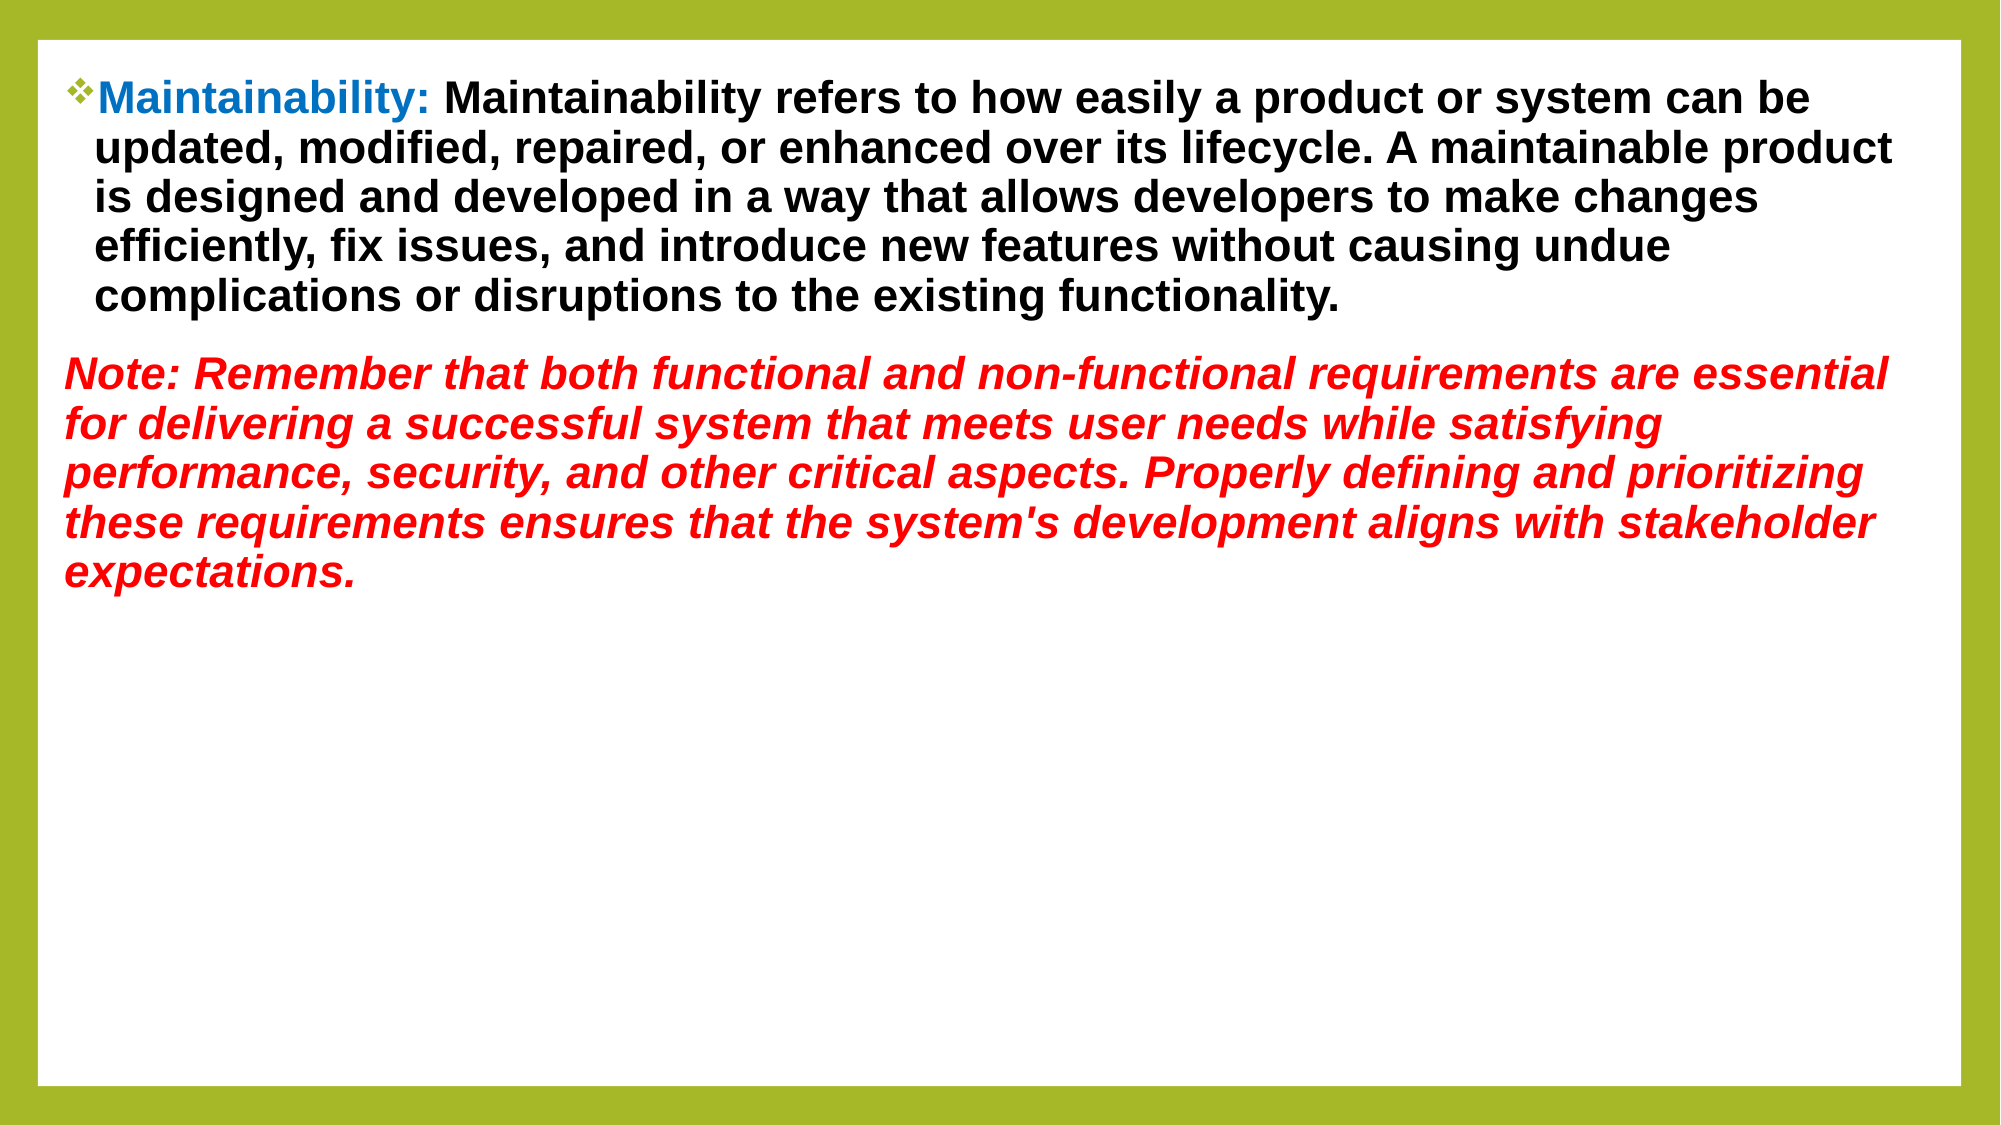

Maintainability: Maintainability refers to how easily a product or system can be updated, modified, repaired, or enhanced over its lifecycle. A maintainable product is designed and developed in a way that allows developers to make changes efficiently, fix issues, and introduce new features without causing undue complications or disruptions to the existing functionality.
Note: Remember that both functional and non-functional requirements are essential for delivering a successful system that meets user needs while satisfying performance, security, and other critical aspects. Properly defining and prioritizing these requirements ensures that the system's development aligns with stakeholder expectations.